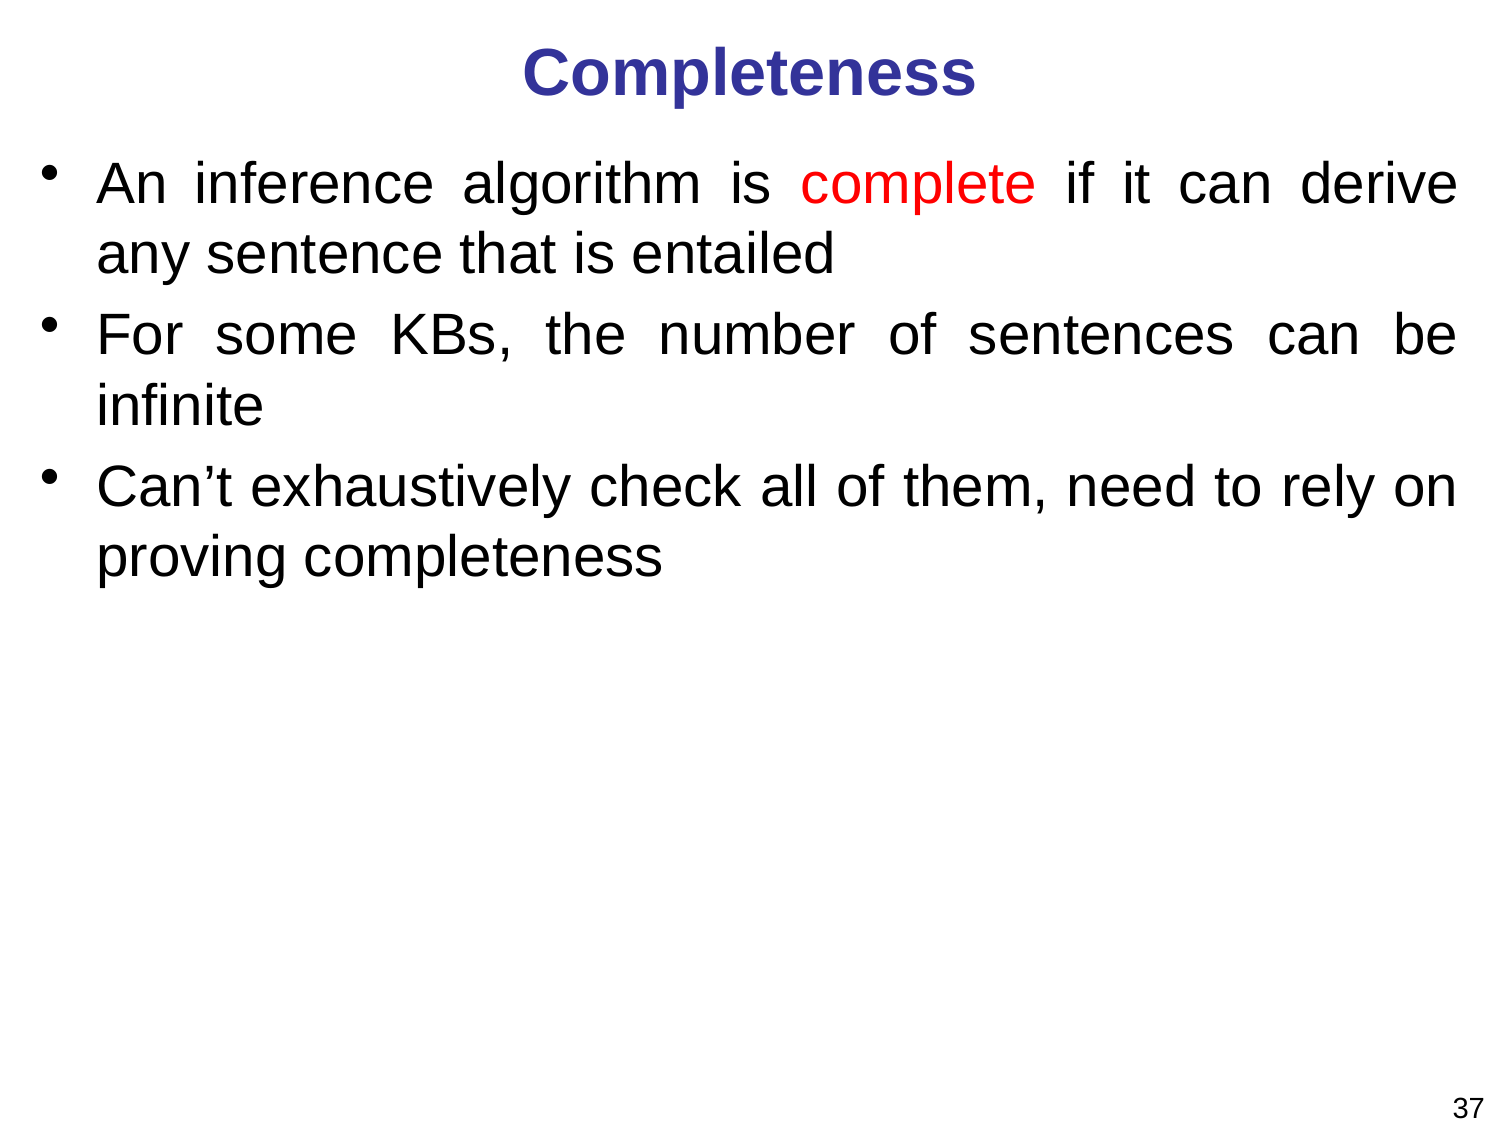

# Completeness
An inference algorithm is complete if it can derive any sentence that is entailed
For some KBs, the number of sentences can be infinite
Can’t exhaustively check all of them, need to rely on proving completeness

37